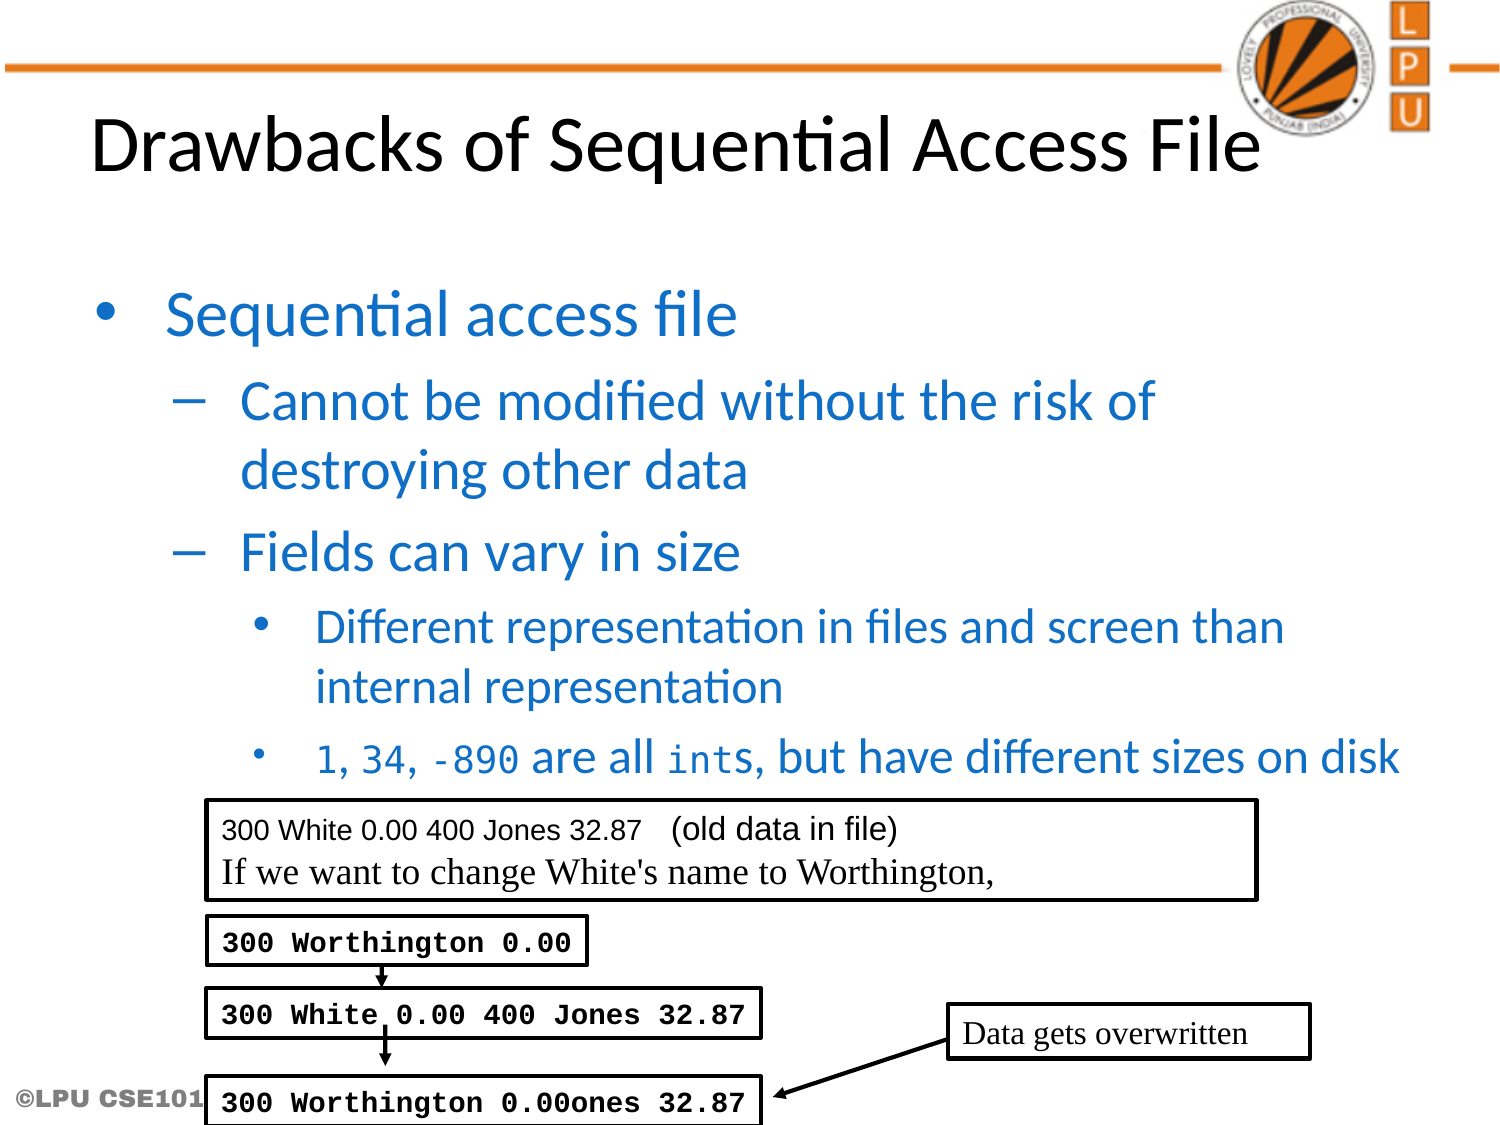

# Drawbacks of Sequential Access File
Sequential access file
Cannot be modified without the risk of destroying other data
Fields can vary in size
Different representation in files and screen than internal representation
1, 34, -890 are all ints, but have different sizes on disk
300 White 0.00 400 Jones 32.87   (old data in file)
If we want to change White's name to Worthington,
300 Worthington 0.00

300 White 0.00 400 Jones 32.87
Data gets overwritten

300 Worthington 0.00ones 32.87